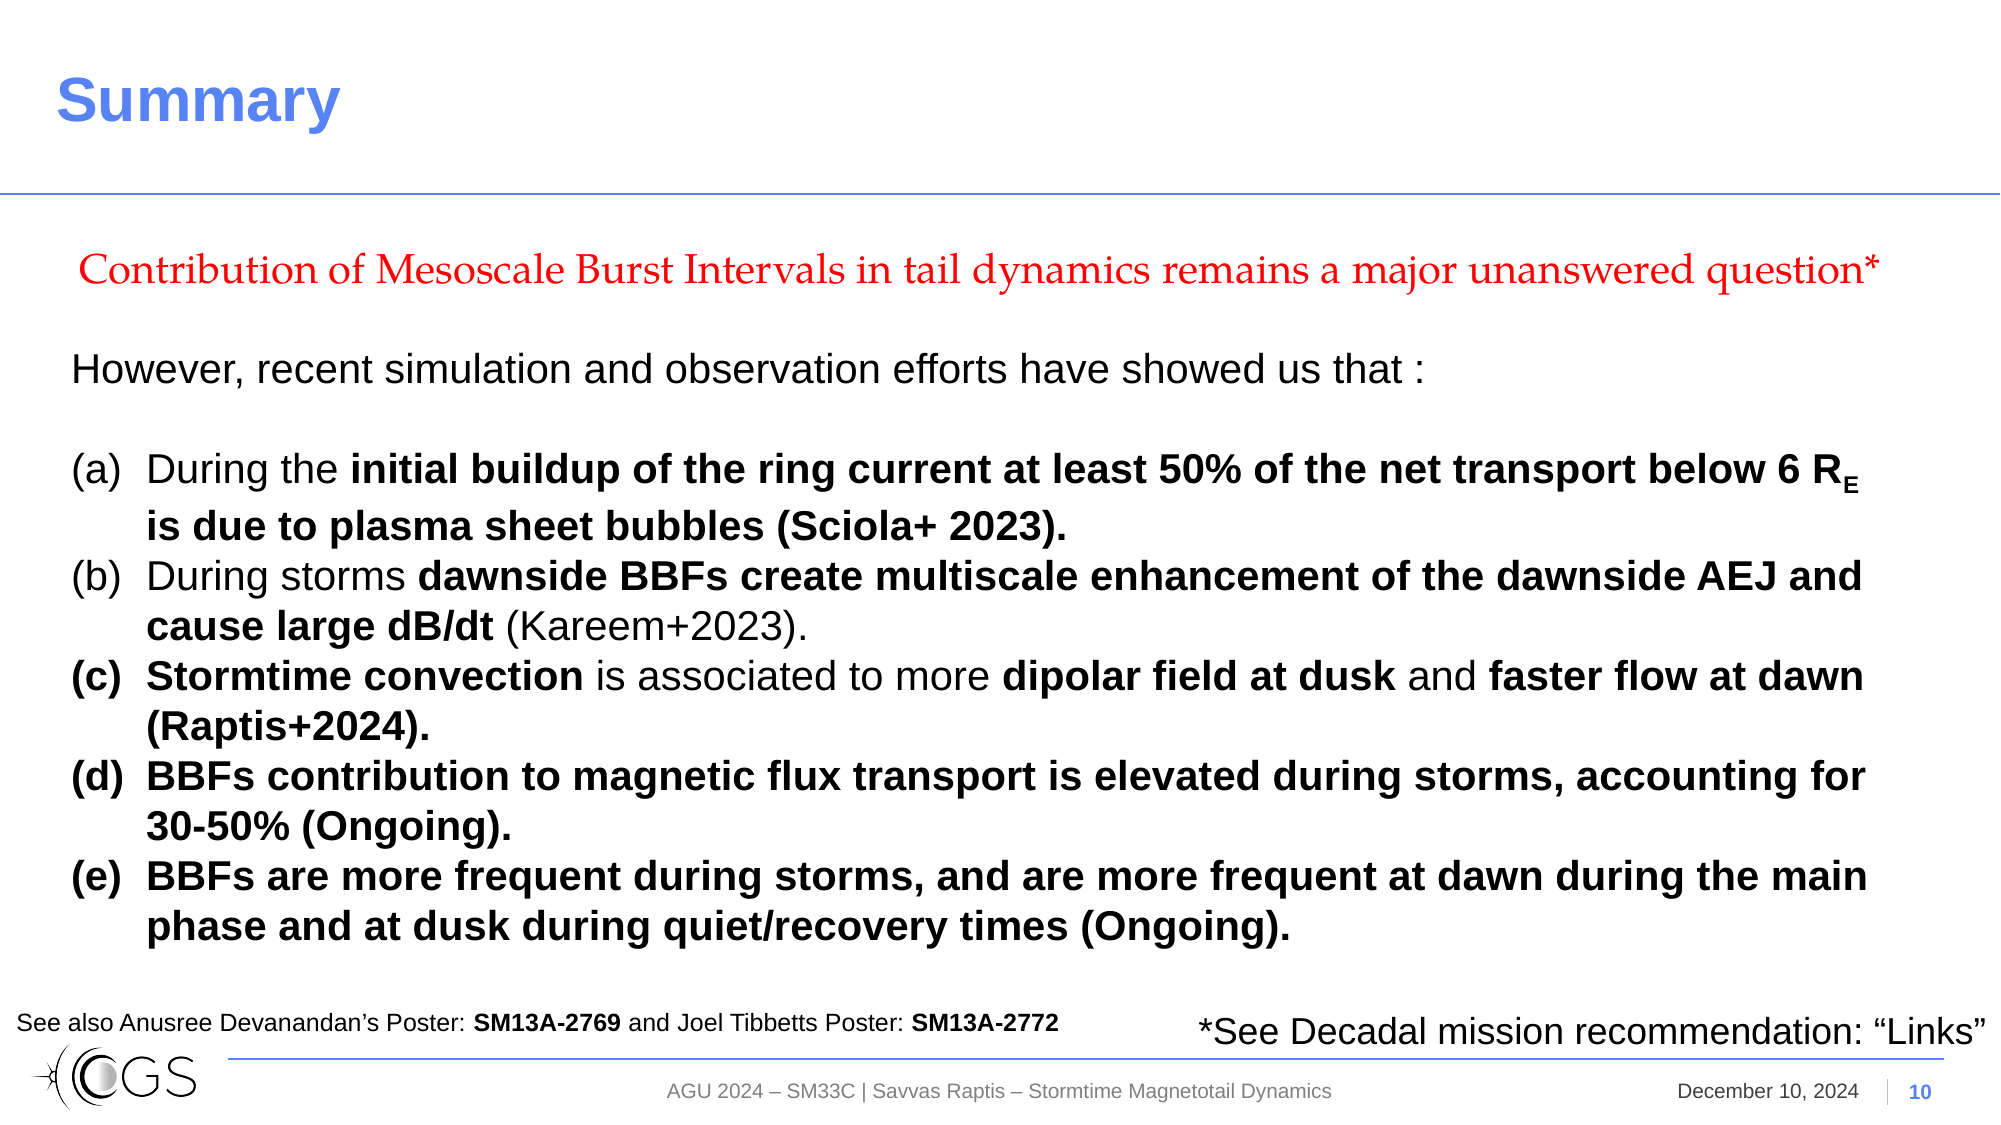

# Summary
Contribution of Mesoscale Burst Intervals in tail dynamics remains a major unanswered question*

However, recent simulation and observation efforts have showed us that :

During the initial buildup of the ring current at least 50% of the net transport below 6 RE is due to plasma sheet bubbles (Sciola+ 2023).
During storms dawnside BBFs create multiscale enhancement of the dawnside AEJ and cause large dB/dt (Kareem+2023).
Stormtime convection is associated to more dipolar field at dusk and faster flow at dawn (Raptis+2024).
BBFs contribution to magnetic flux transport is elevated during storms, accounting for 30-50% (Ongoing).
BBFs are more frequent during storms, and are more frequent at dawn during the main phase and at dusk during quiet/recovery times (Ongoing).
See also Anusree Devanandan’s Poster: SM13A-2769 and Joel Tibbetts Poster: SM13A-2772
*See Decadal mission recommendation: “Links”
December 10, 2024
10